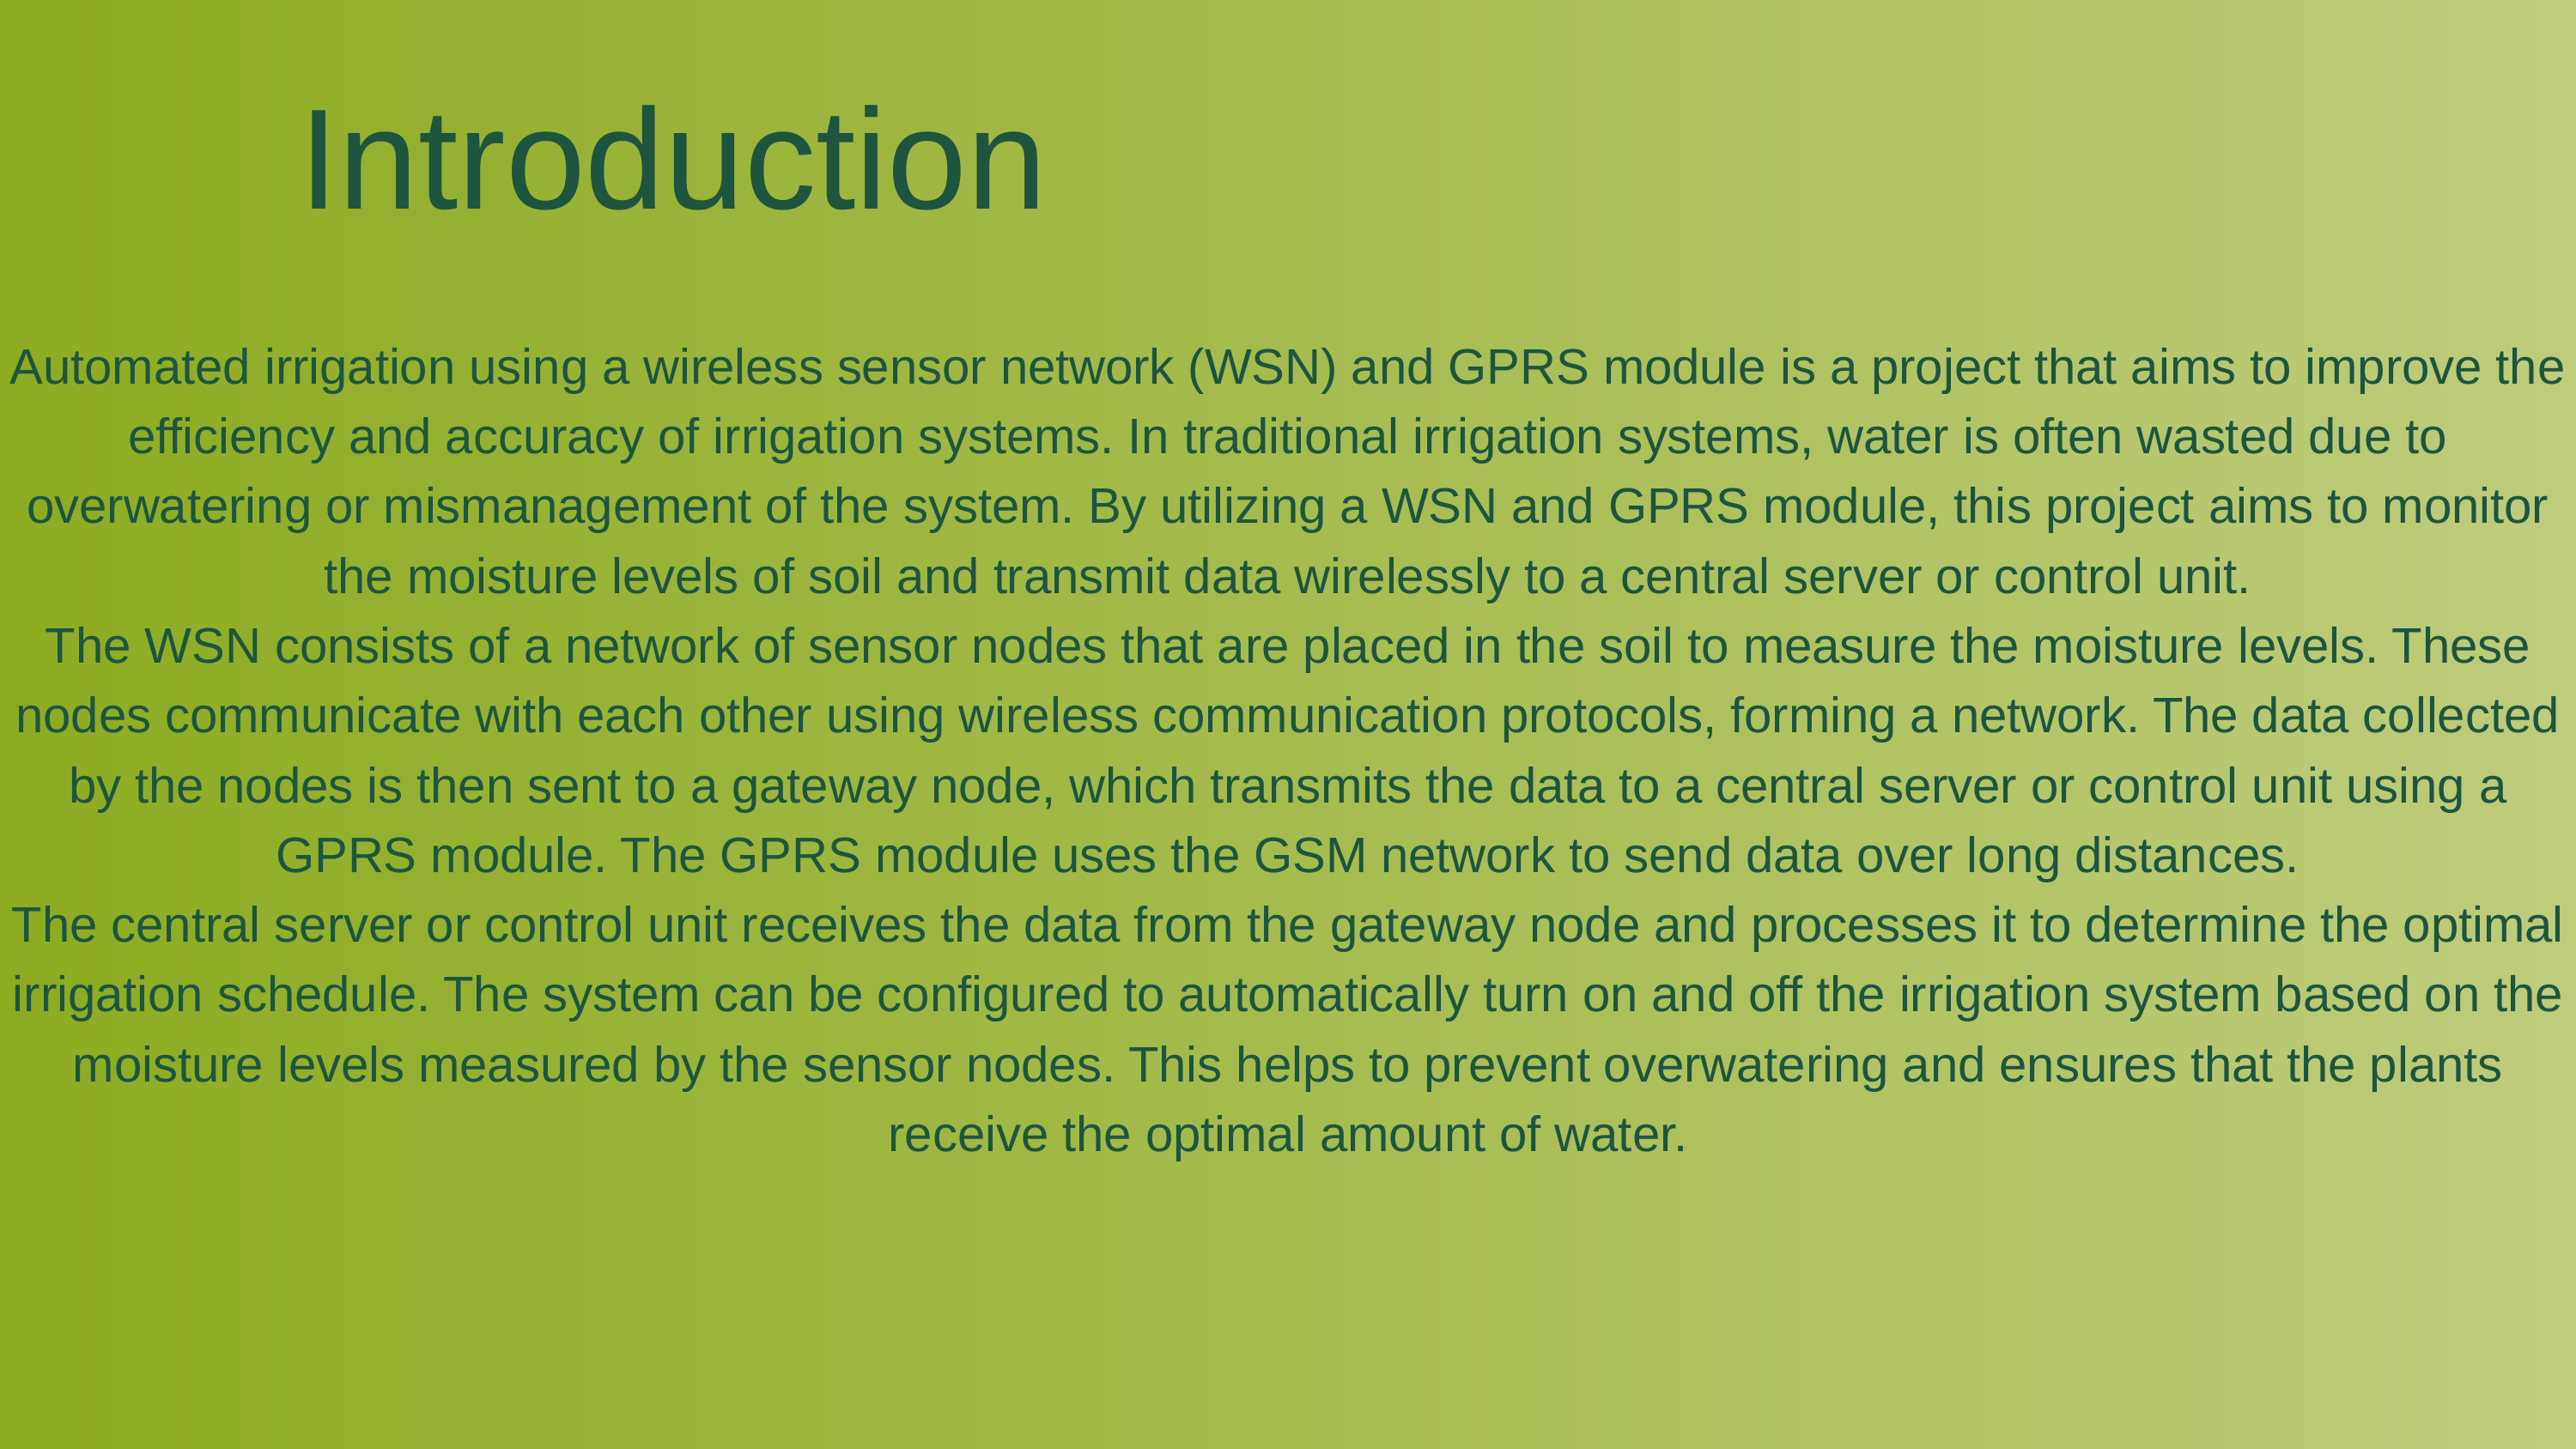

Introduction
Automated irrigation using a wireless sensor network (WSN) and GPRS module is a project that aims to improve the efficiency and accuracy of irrigation systems. In traditional irrigation systems, water is often wasted due to overwatering or mismanagement of the system. By utilizing a WSN and GPRS module, this project aims to monitor the moisture levels of soil and transmit data wirelessly to a central server or control unit.
The WSN consists of a network of sensor nodes that are placed in the soil to measure the moisture levels. These nodes communicate with each other using wireless communication protocols, forming a network. The data collected by the nodes is then sent to a gateway node, which transmits the data to a central server or control unit using a GPRS module. The GPRS module uses the GSM network to send data over long distances.
The central server or control unit receives the data from the gateway node and processes it to determine the optimal irrigation schedule. The system can be configured to automatically turn on and off the irrigation system based on the moisture levels measured by the sensor nodes. This helps to prevent overwatering and ensures that the plants receive the optimal amount of water.